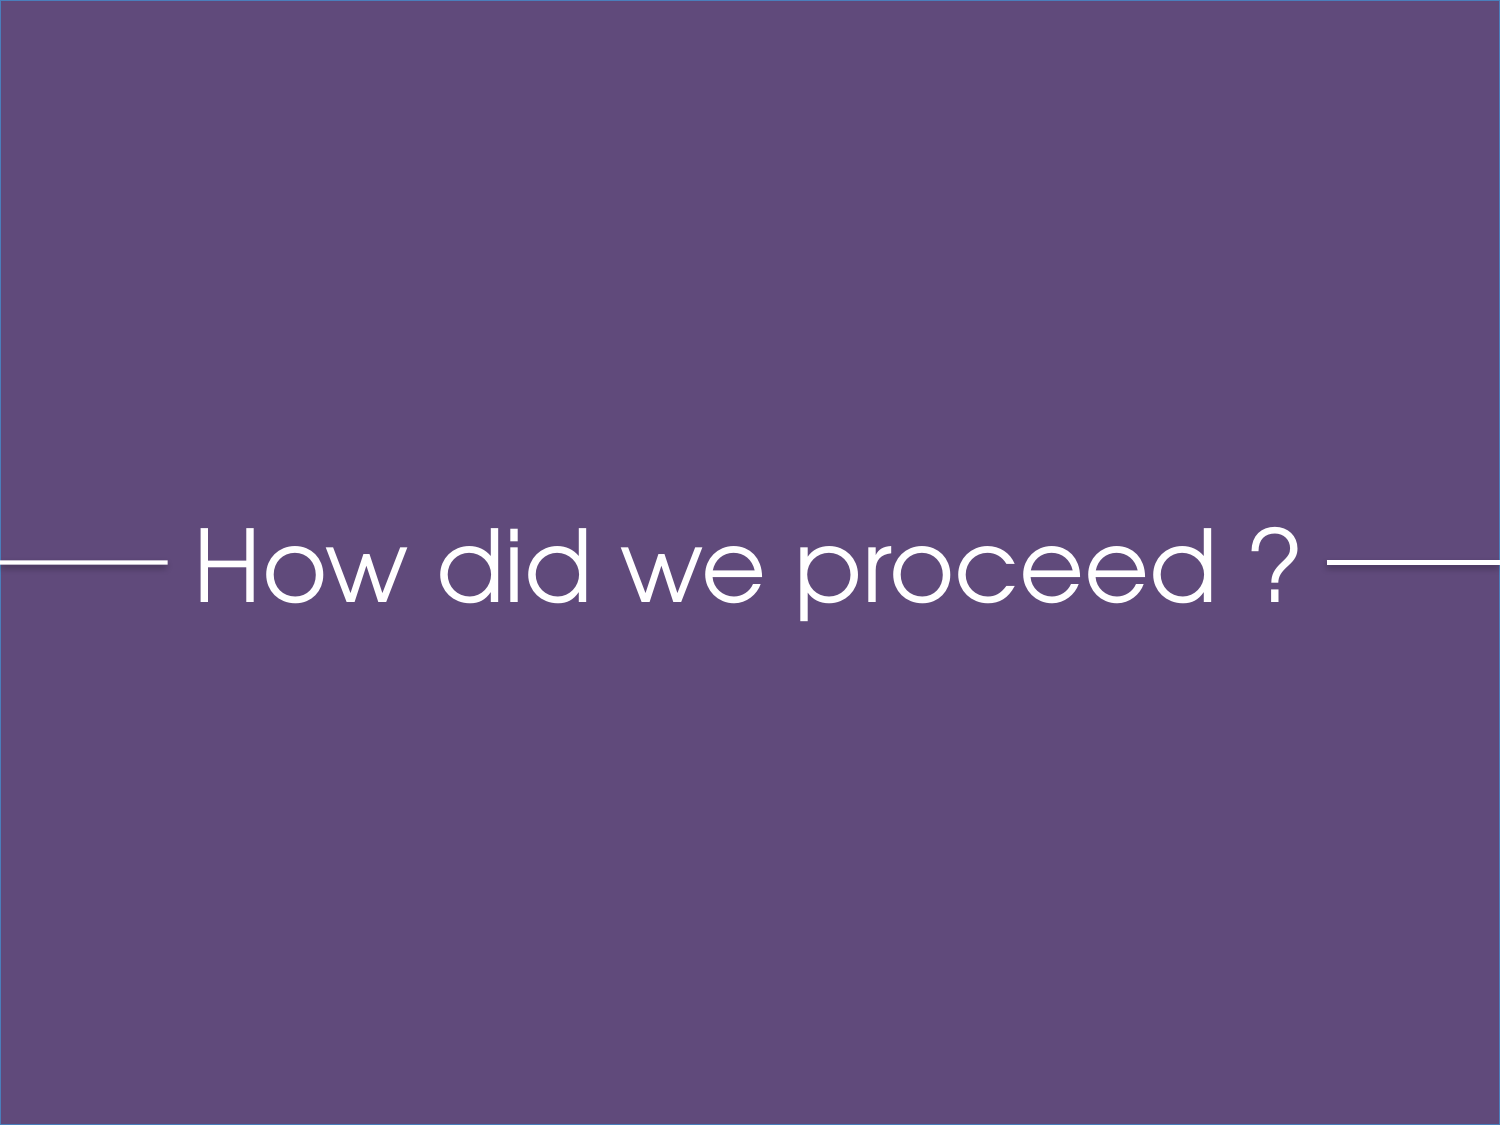

How did we proceed ?
05/06/17
6